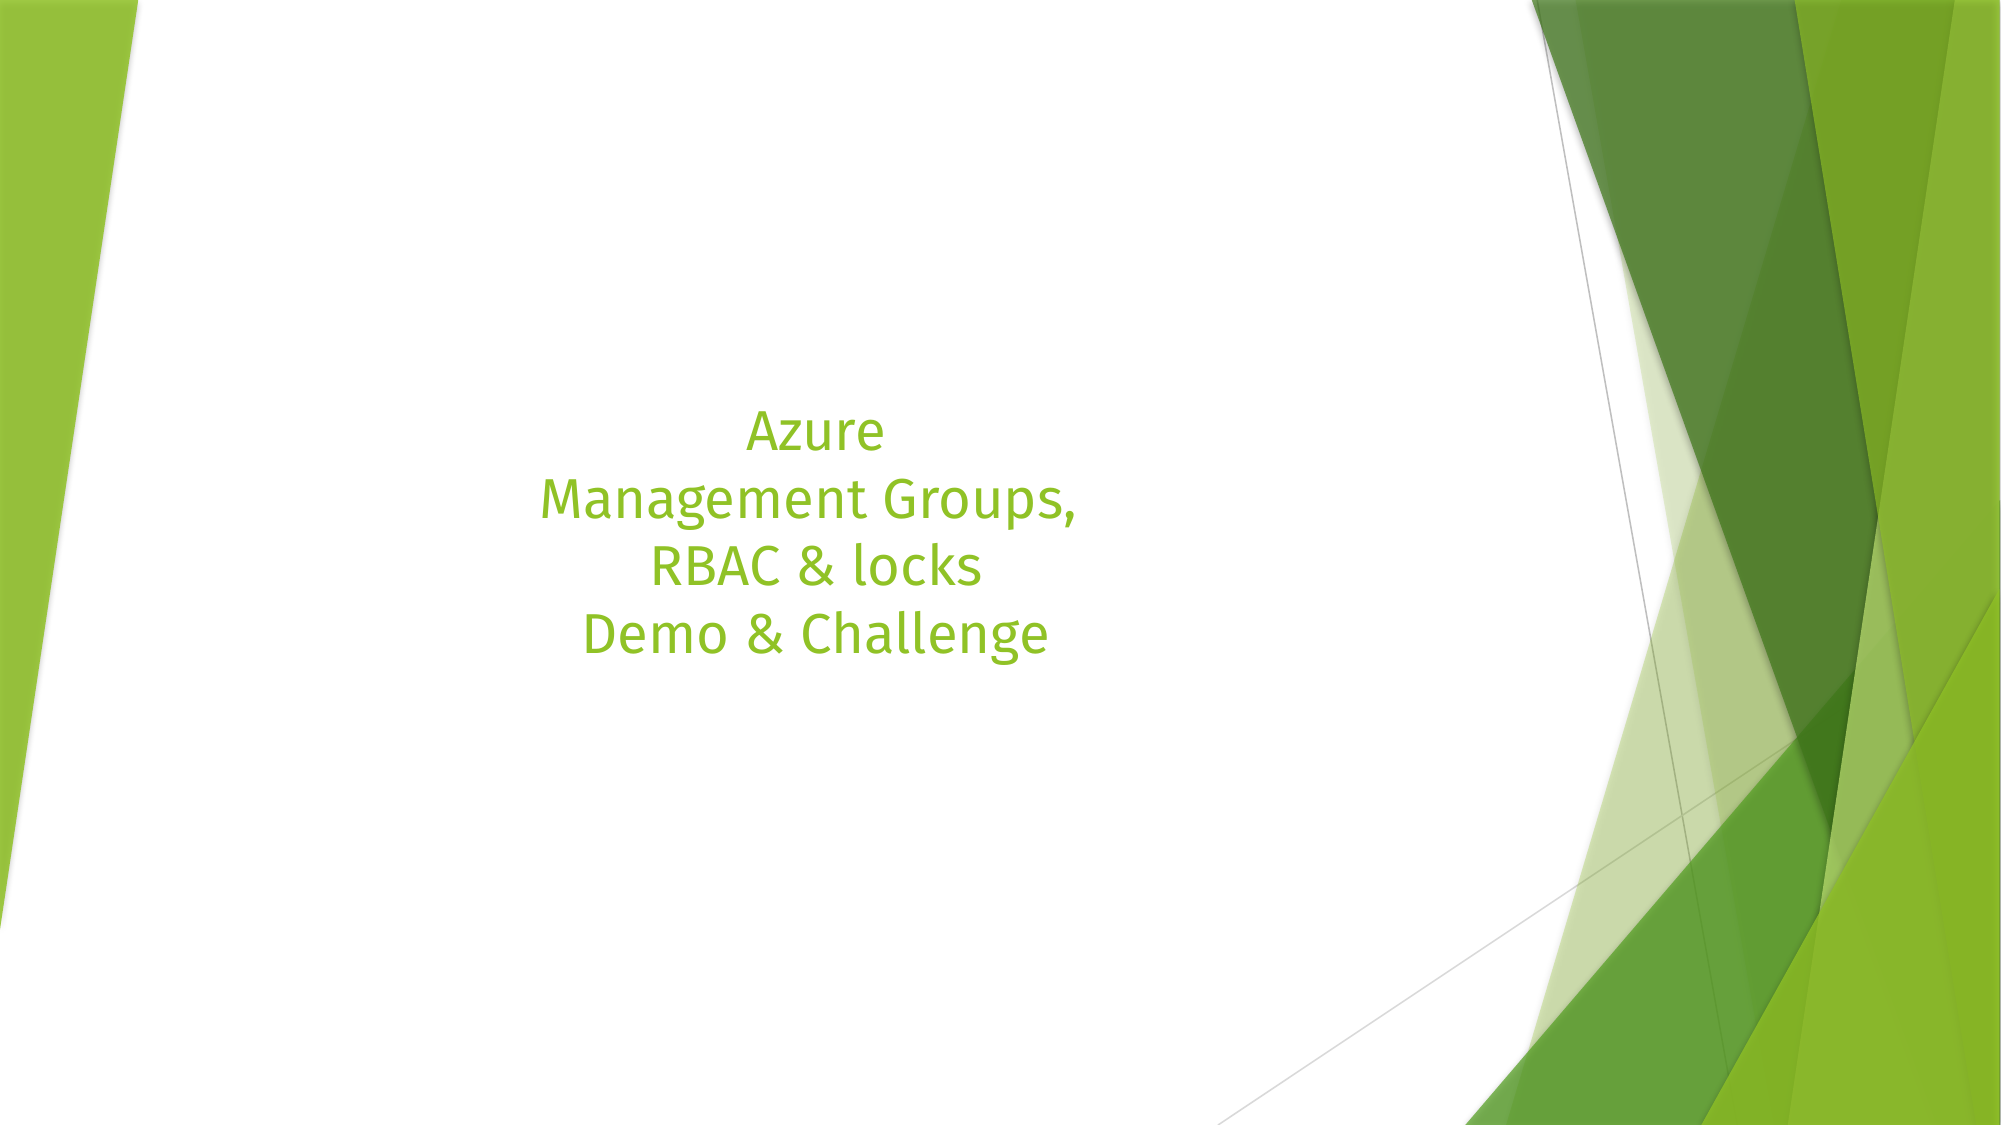

# Azure Management Groups, RBAC & locks Demo & Challenge